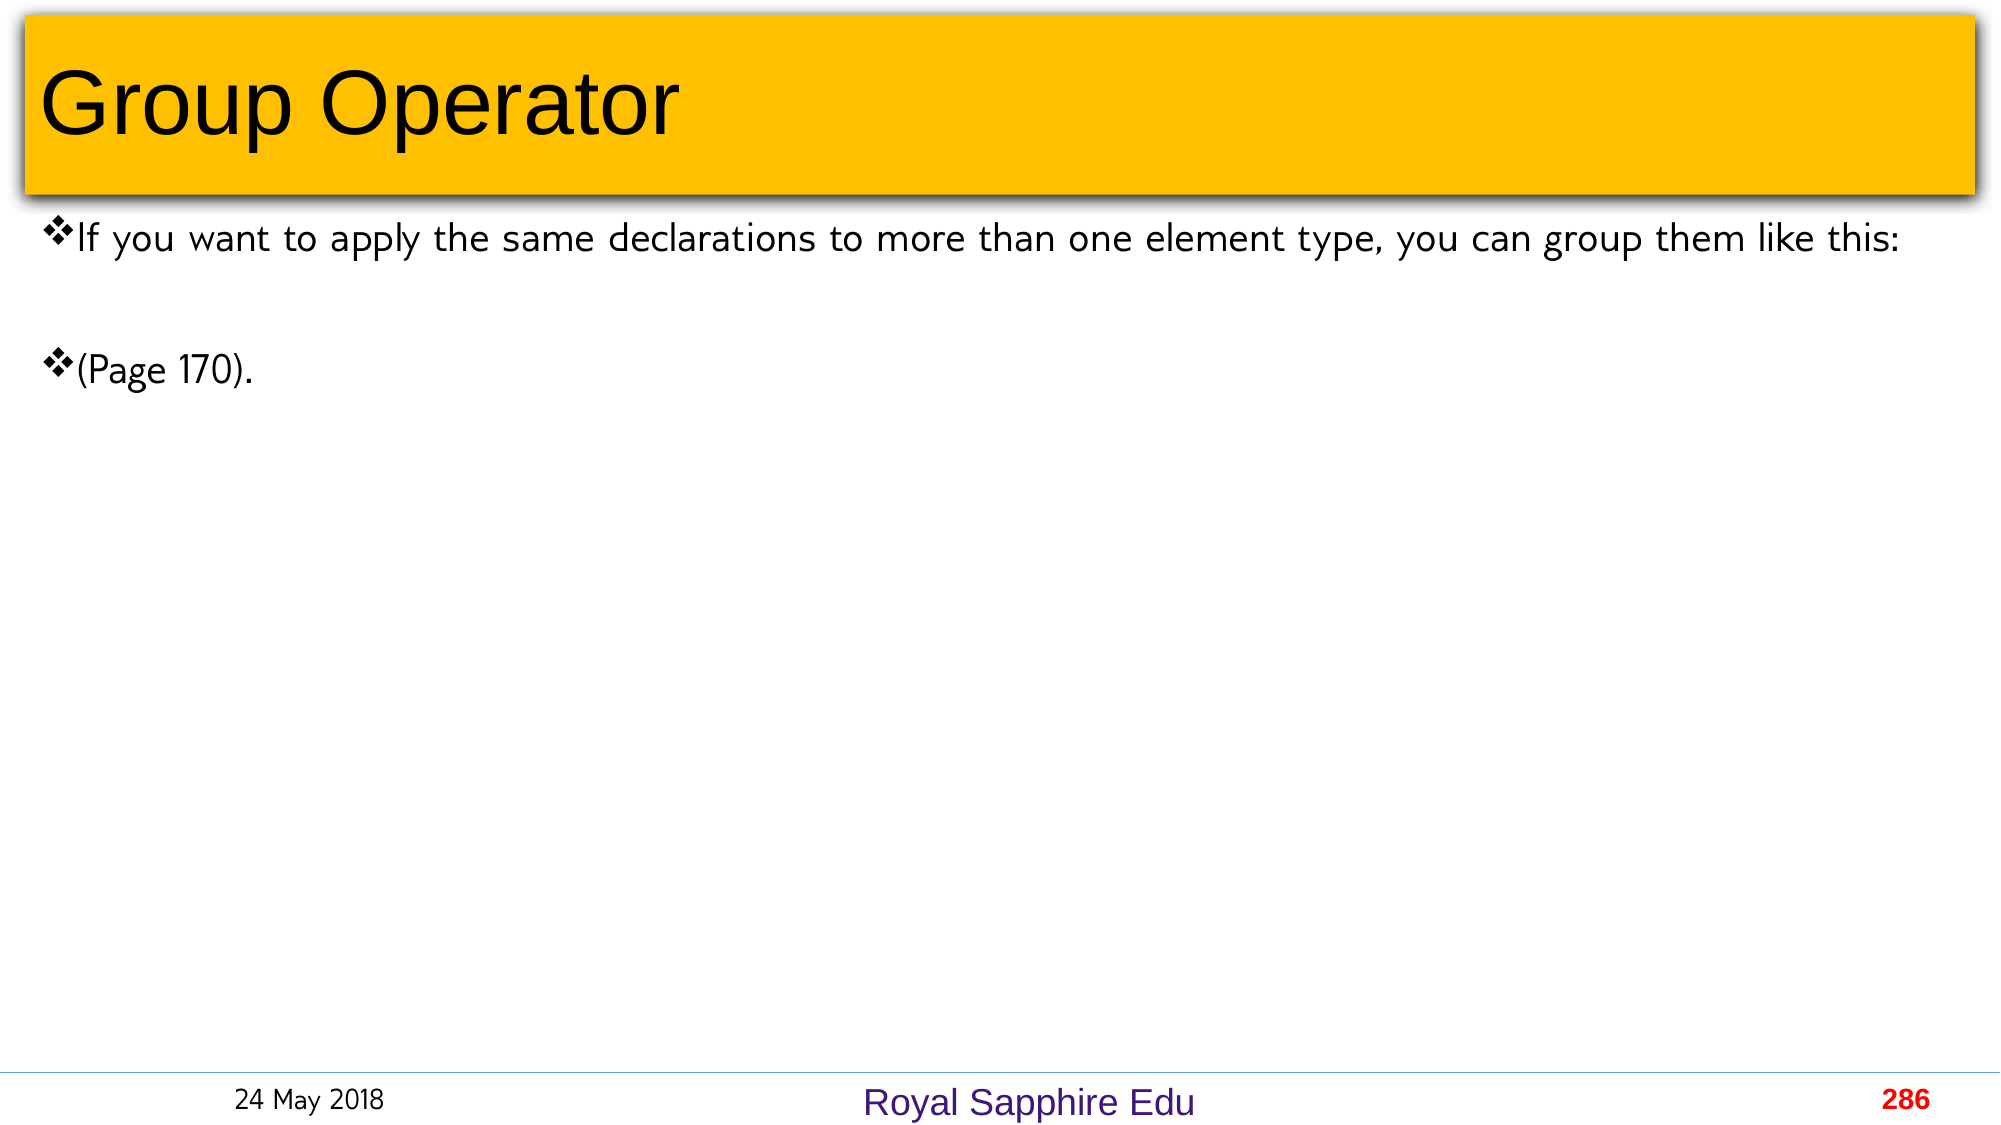

# Group Operator
If you want to apply the same declarations to more than one element type, you can group them like this:

(Page 170).
24 May 2018
286